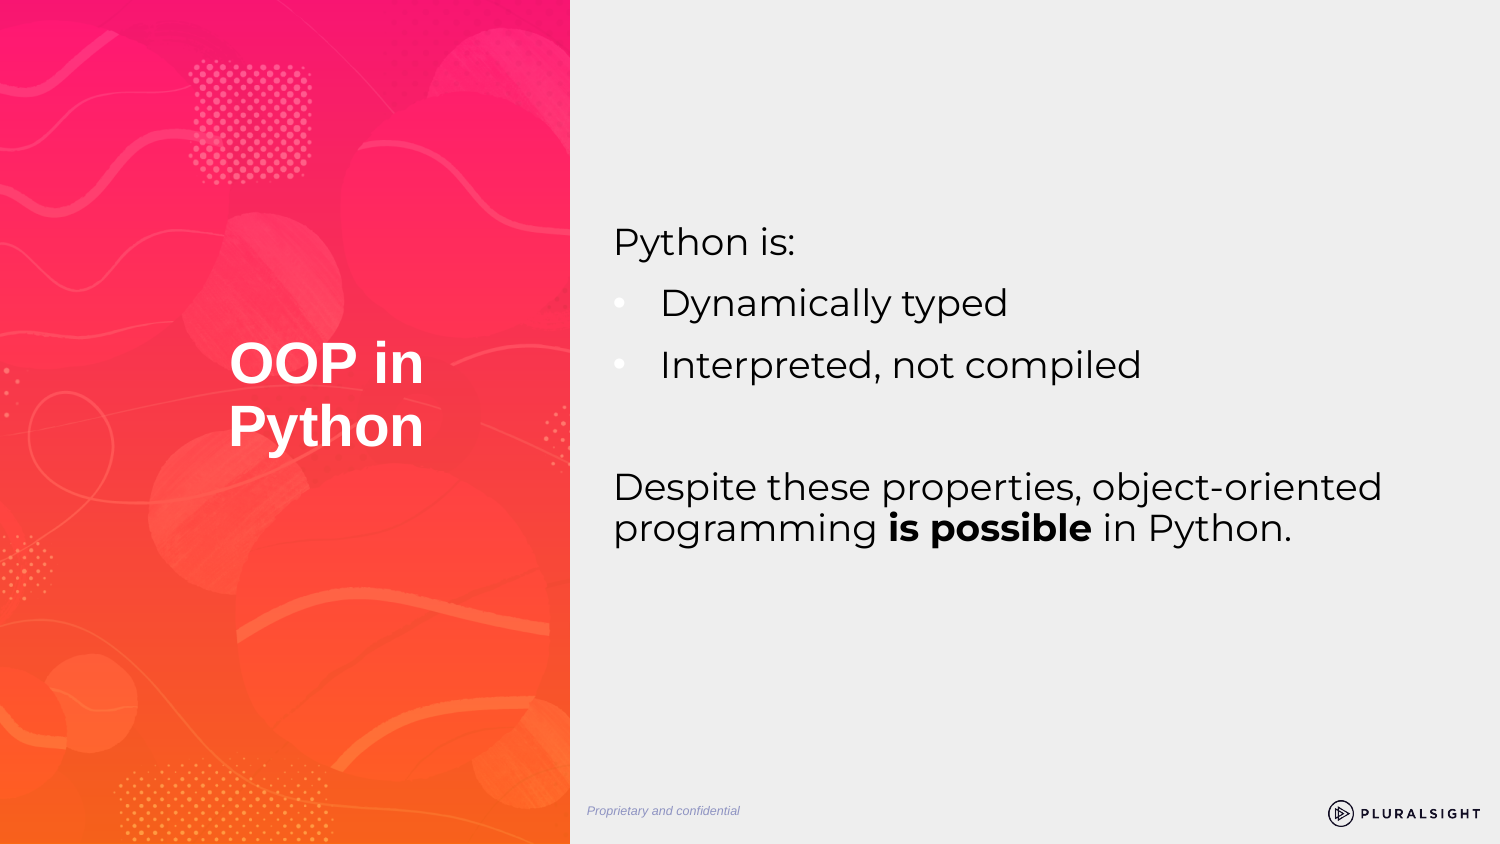

Python is:
Dynamically typed
Interpreted, not compiled

Despite these properties, object-oriented programming is possible in Python.
# OOP in Python